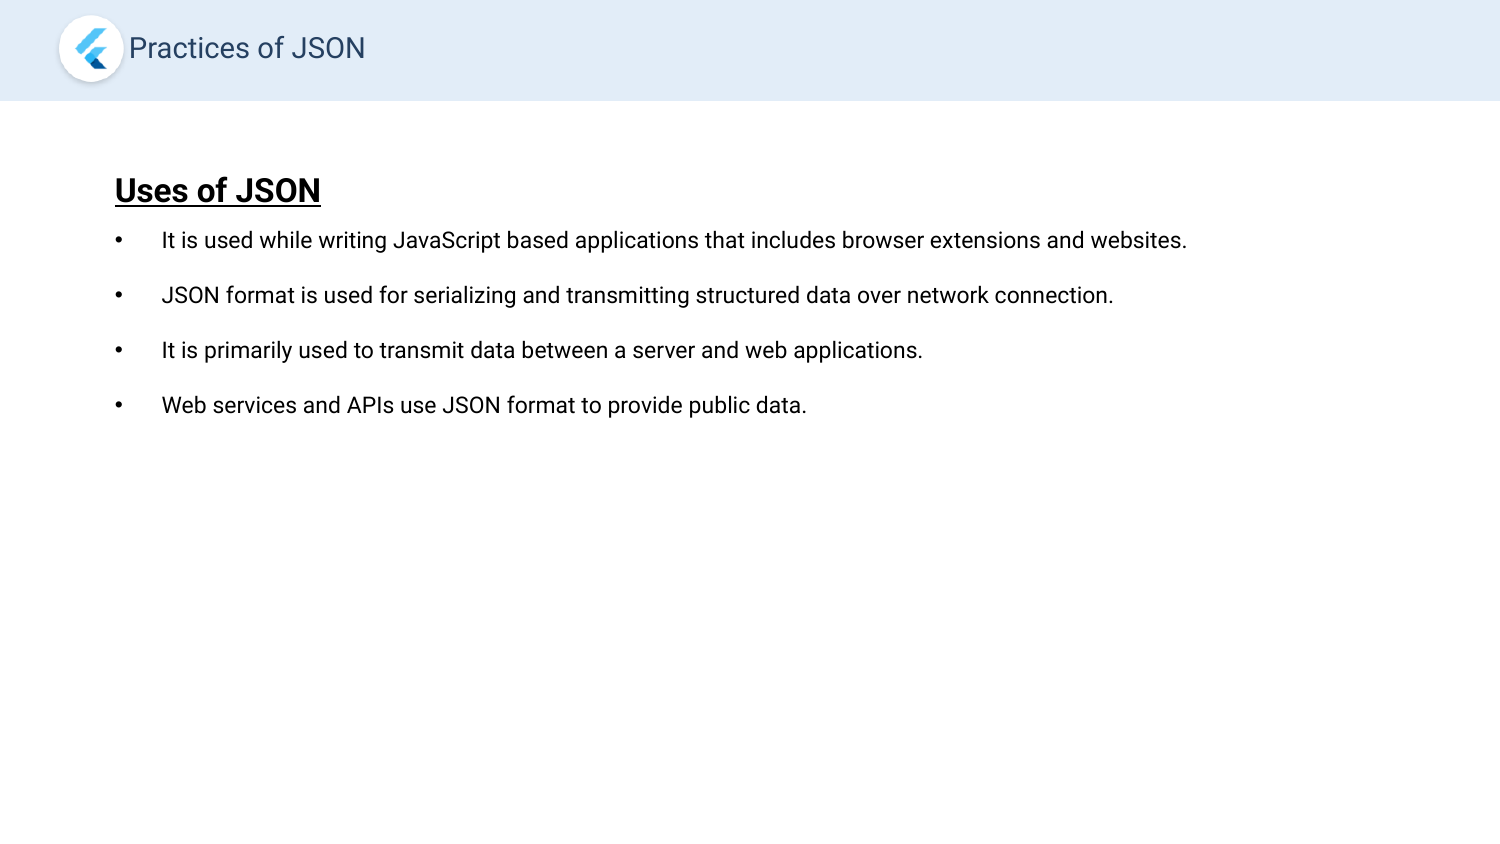

Practices of JSON
Uses of JSON
It is used while writing JavaScript based applications that includes browser extensions and websites.

JSON format is used for serializing and transmitting structured data over network connection.

It is primarily used to transmit data between a server and web applications.

Web services and APIs use JSON format to provide public data.